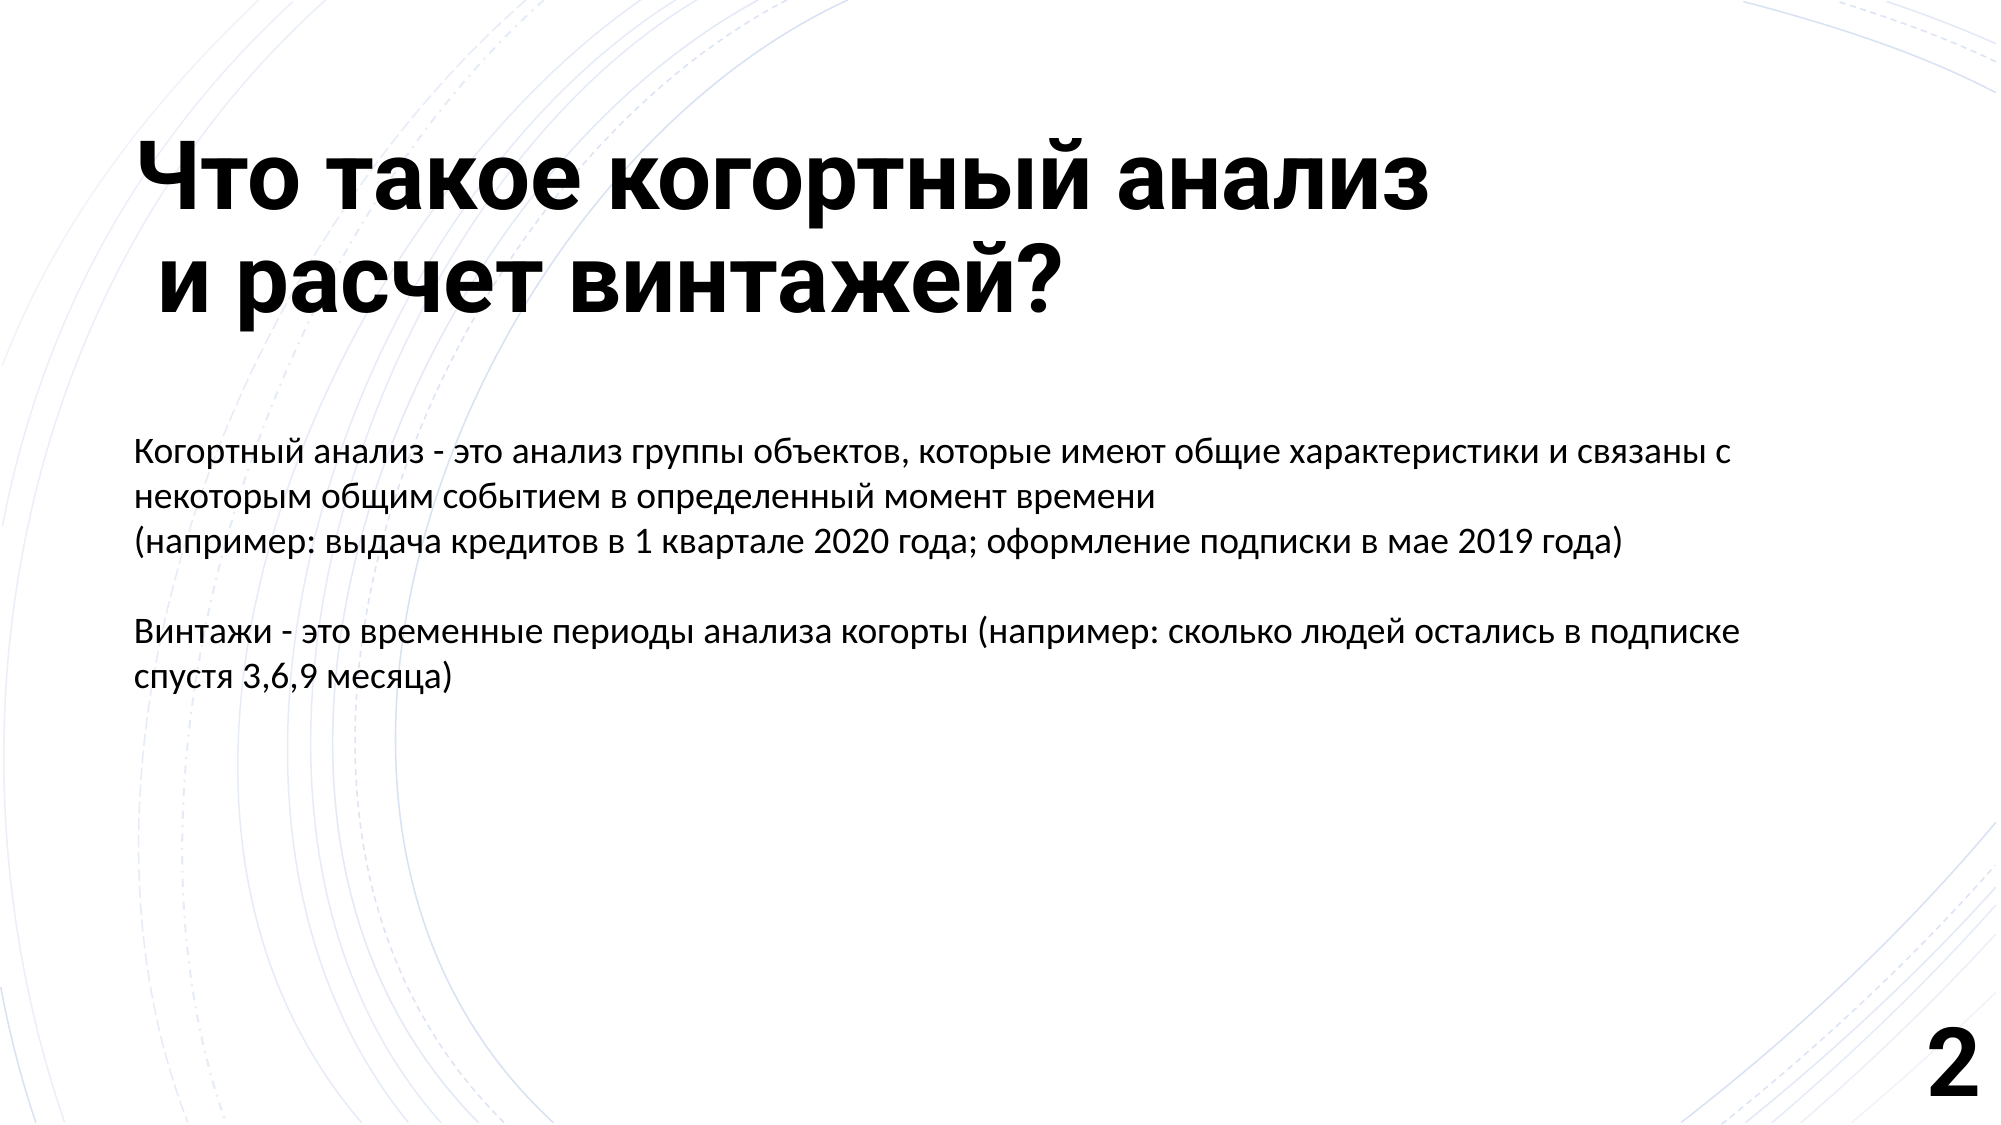

# Что такое когортный анализ  и расчет винтажей?
Когортный анализ - это анализ группы объектов, которые имеют общие характеристики и связаны с некоторым общим событием в определенный момент времени
(например: выдача кредитов в 1 квартале 2020 года; оформление подписки в мае 2019 года)

Винтажи - это временные периоды анализа когорты (например: сколько людей остались в подписке спустя 3,6,9 месяца)
2